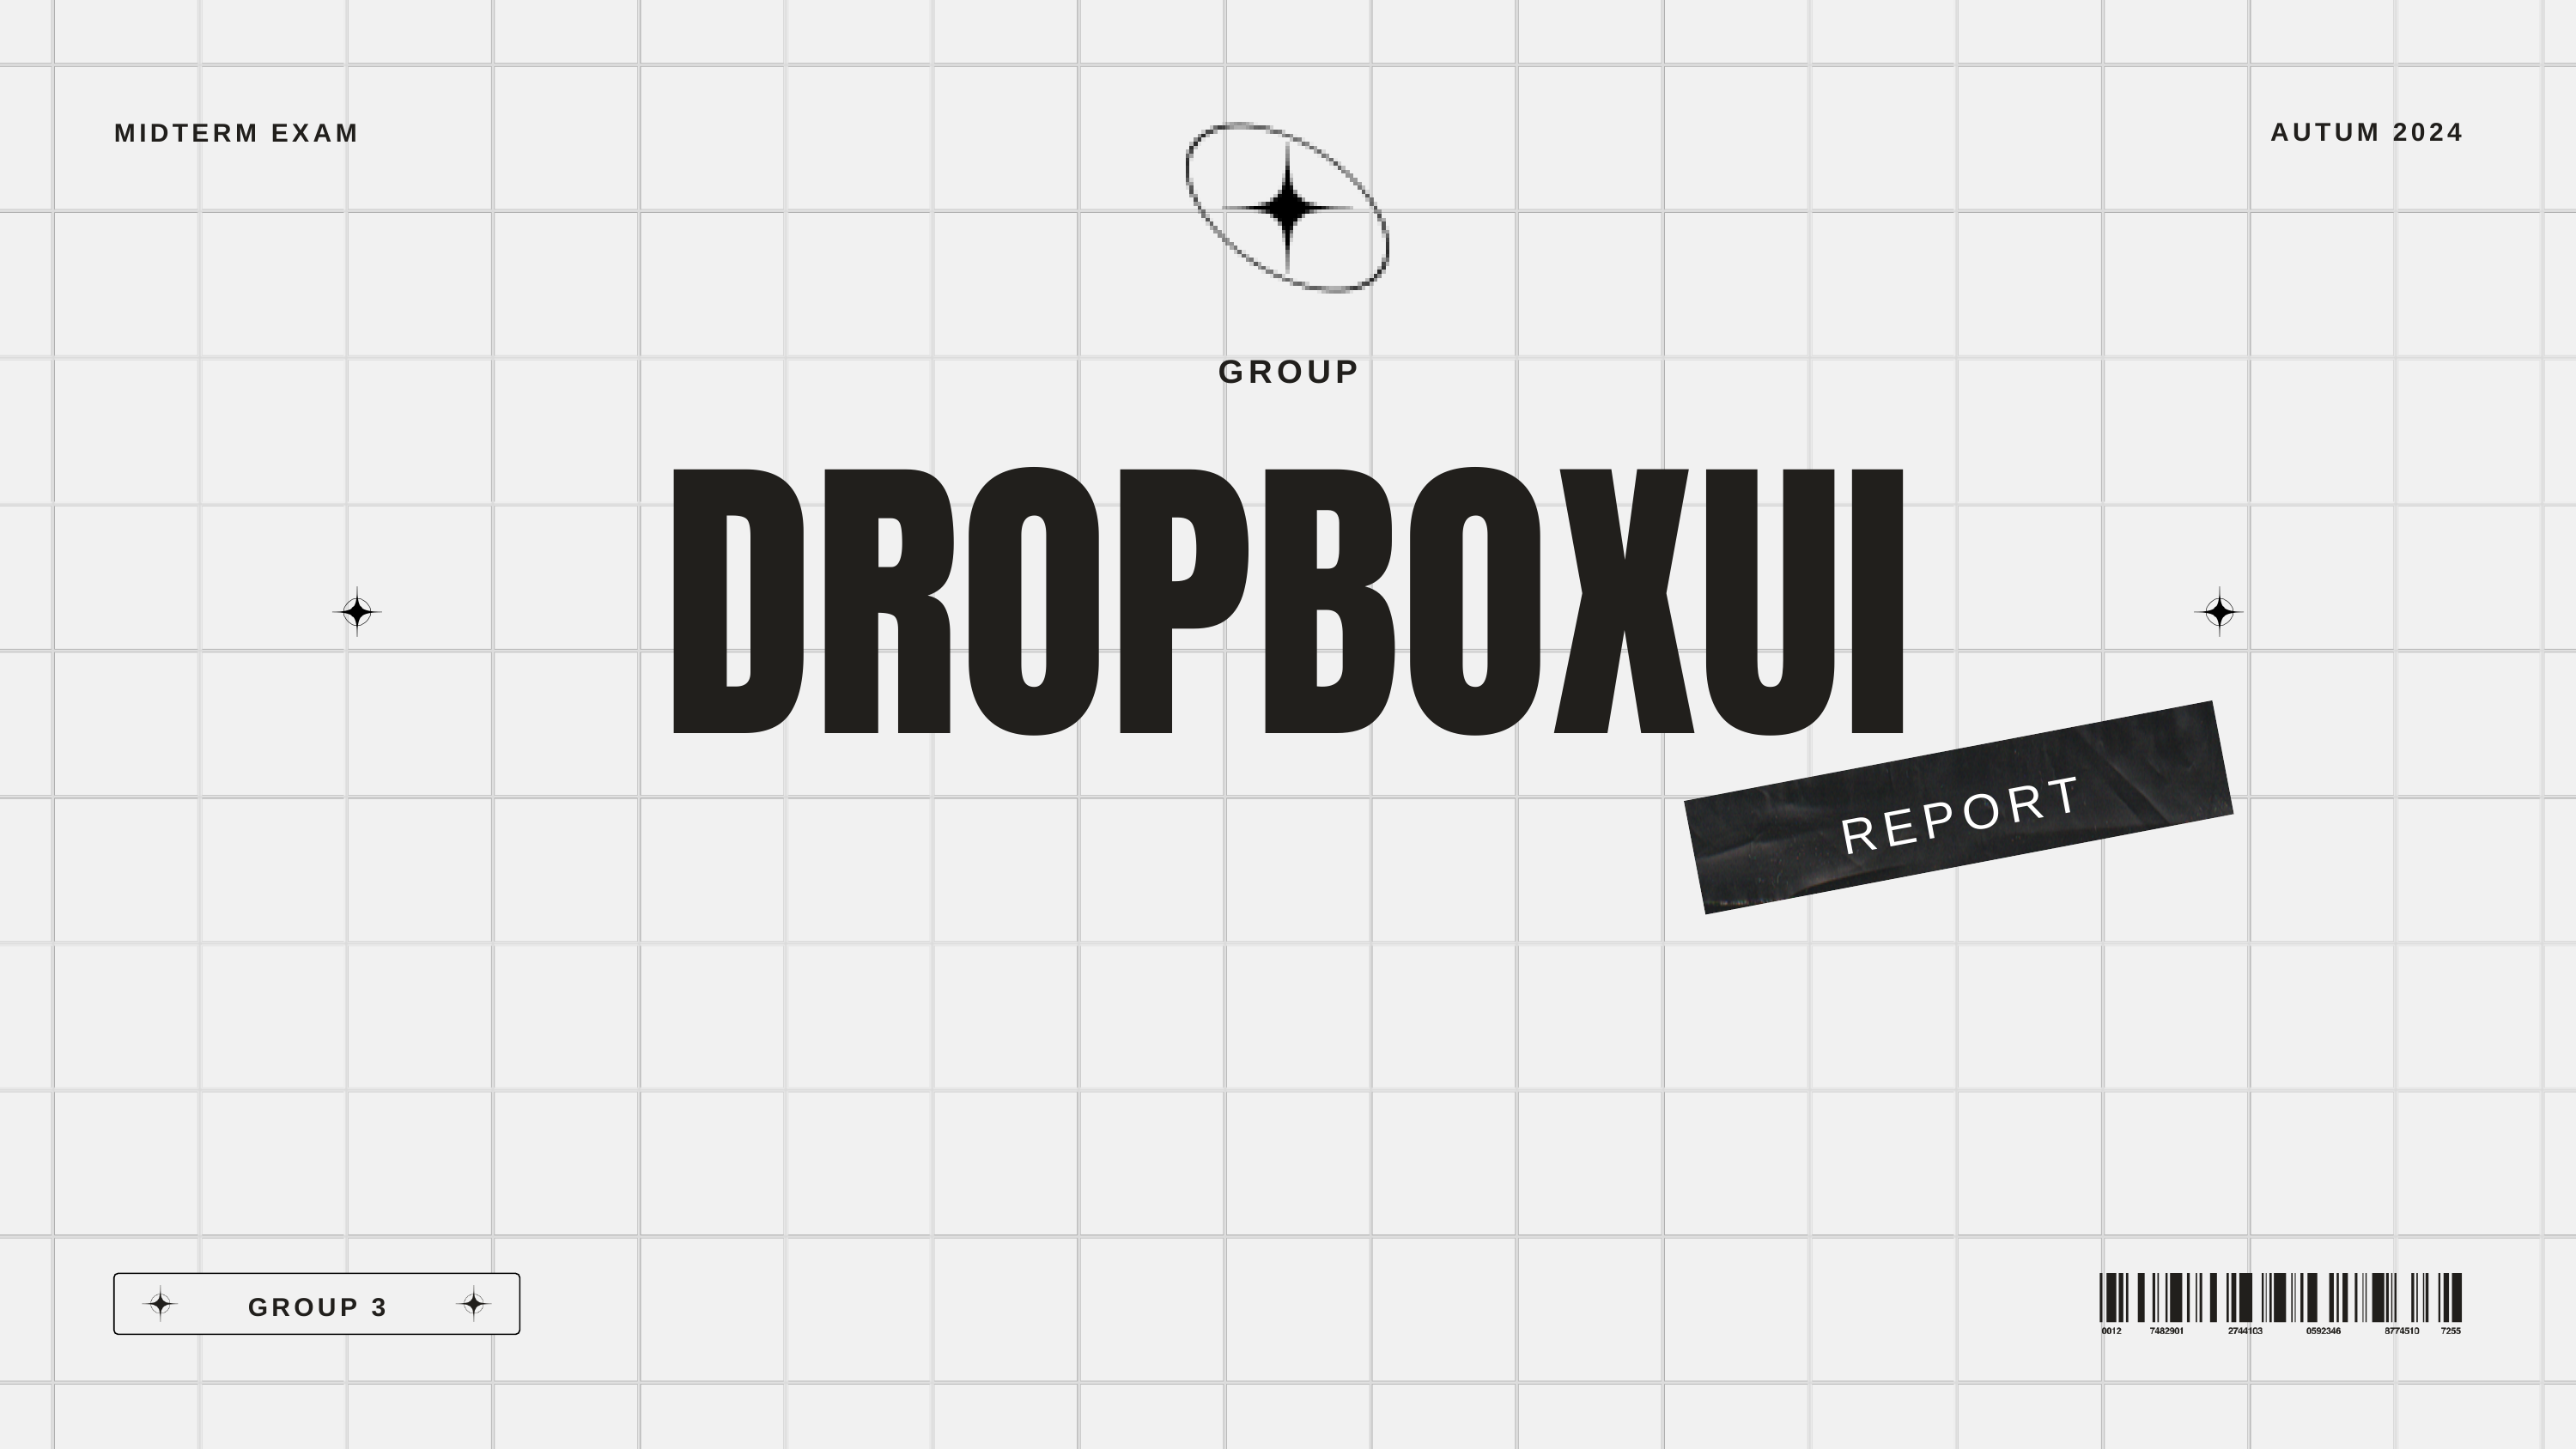

AUTUM 2024
MIDTERM EXAM

GROUP
DROPBOXUI

REPORT

GROUP 3